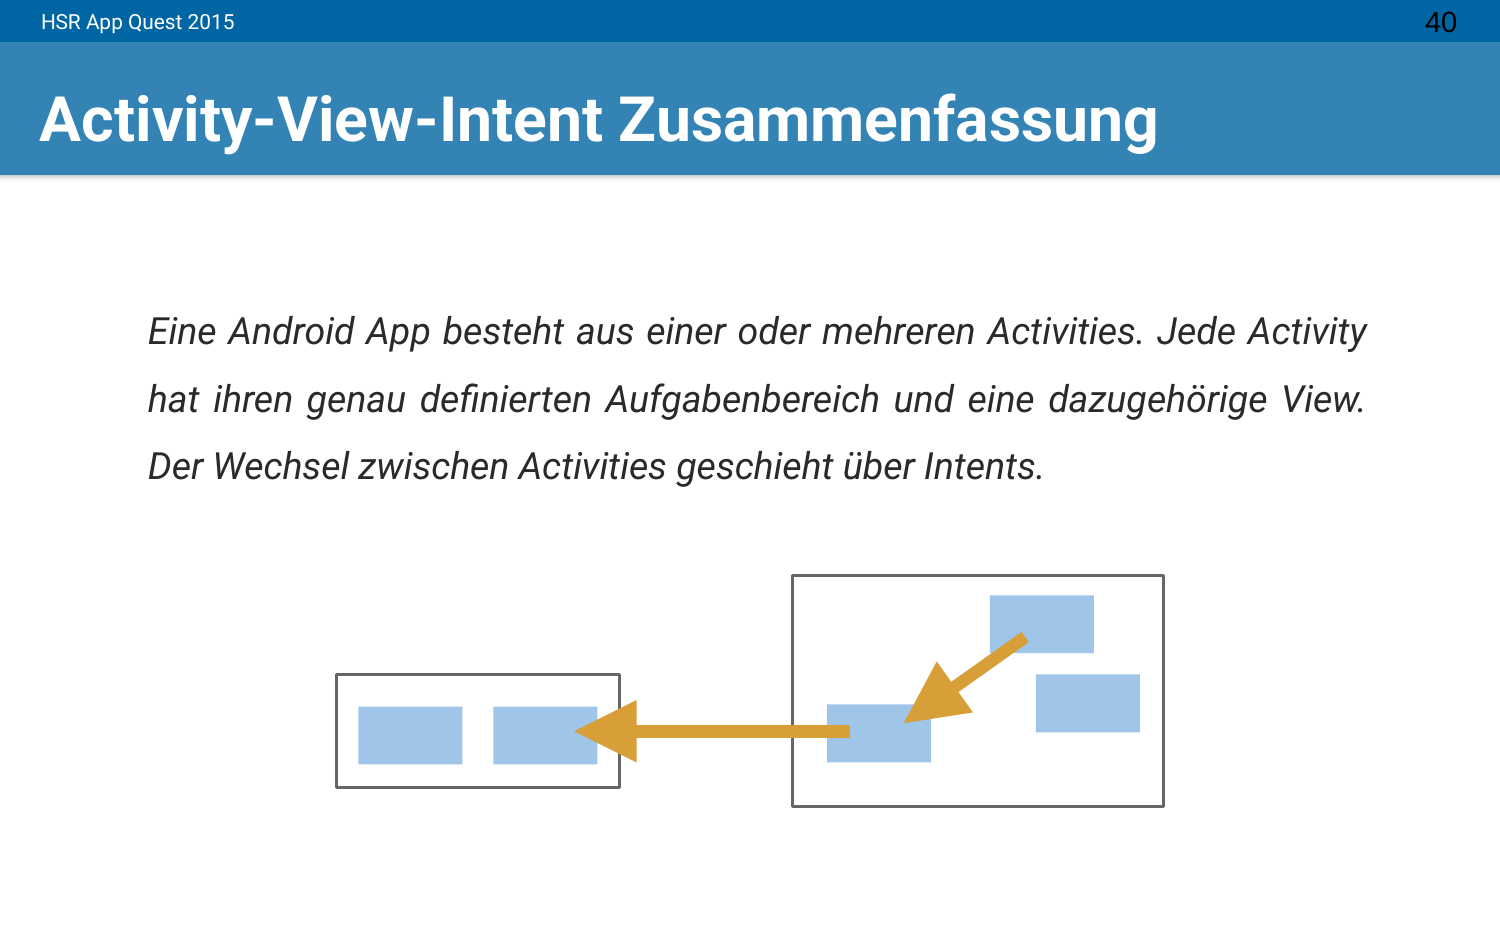

40
# Activity-View-Intent Zusammenfassung
Eine Android App besteht aus einer oder mehreren Activities. Jede Activity hat ihren genau definierten Aufgabenbereich und eine dazugehörige View. Der Wechsel zwischen Activities geschieht über Intents.